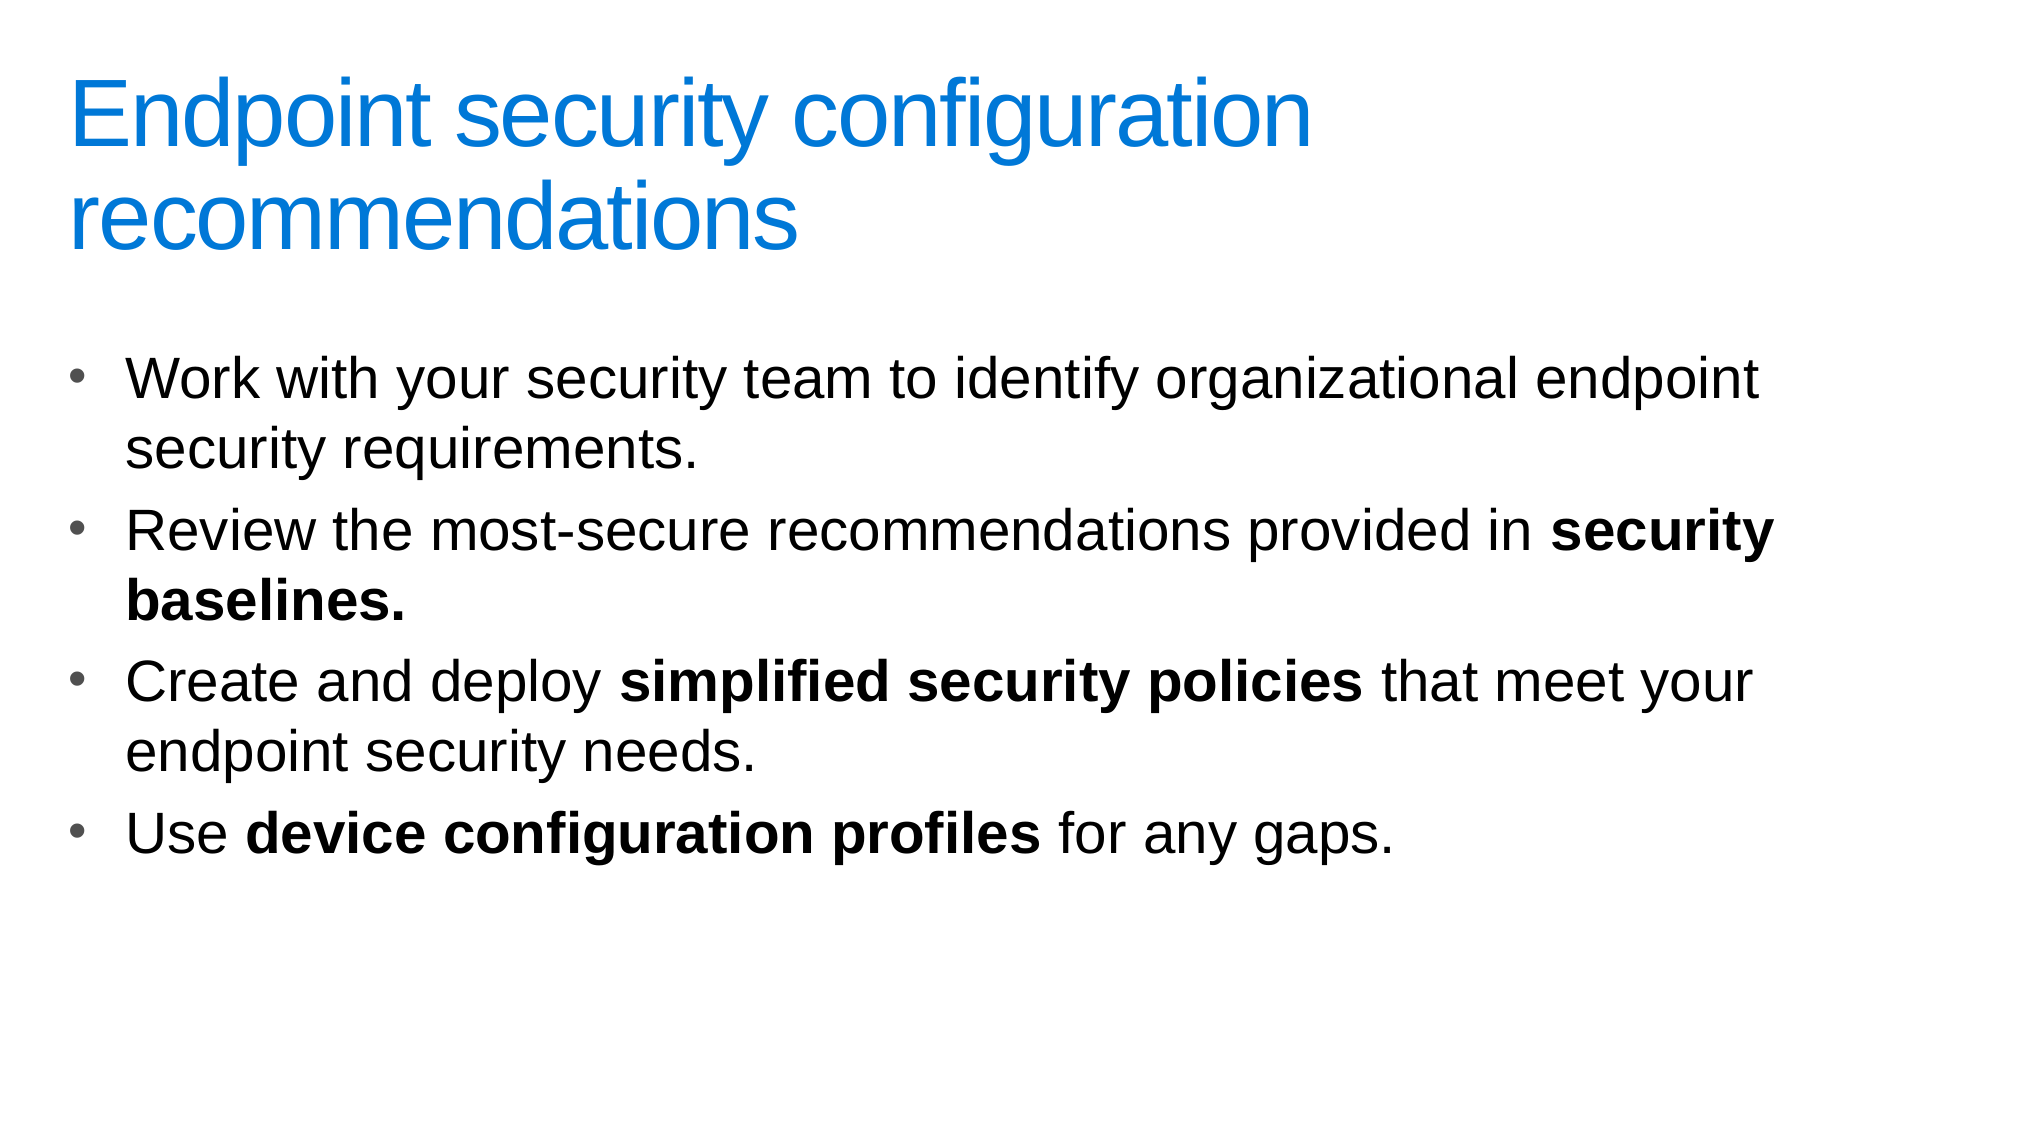

# Endpoint security configuration recommendations
Work with your security team to identify organizational endpoint security requirements.
Review the most-secure recommendations provided in security baselines.
Create and deploy simplified security policies that meet your endpoint security needs.
Use device configuration profiles for any gaps.